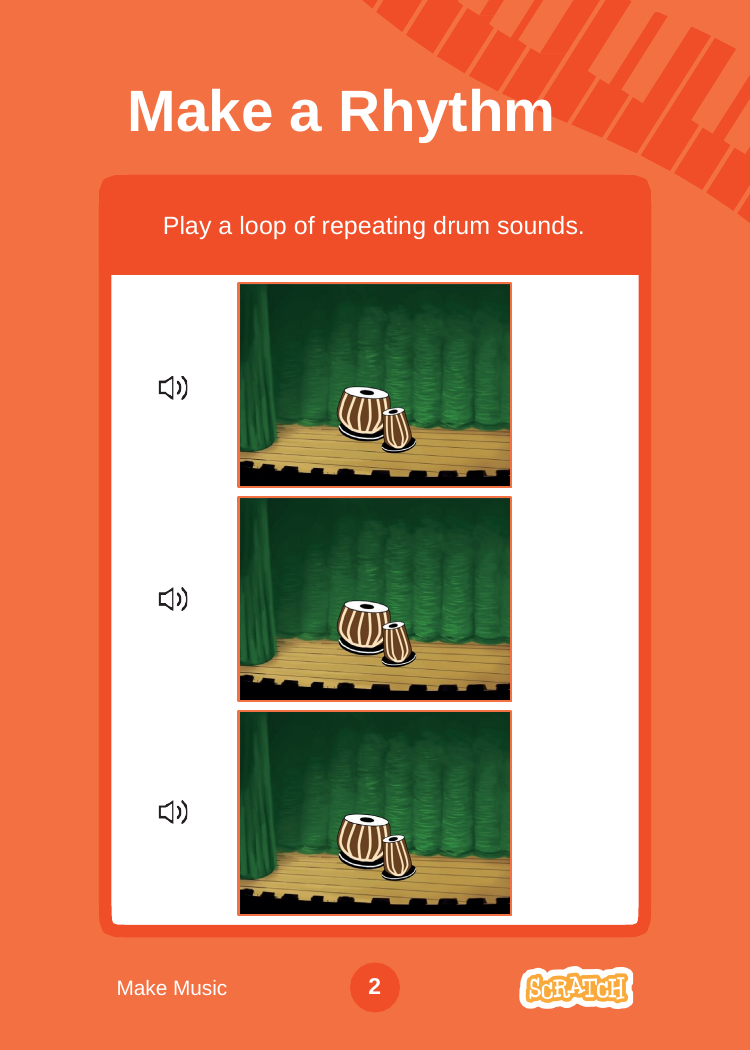

# Make a Rhythm

Play a loop of repeating drum sounds.

2
Make Music